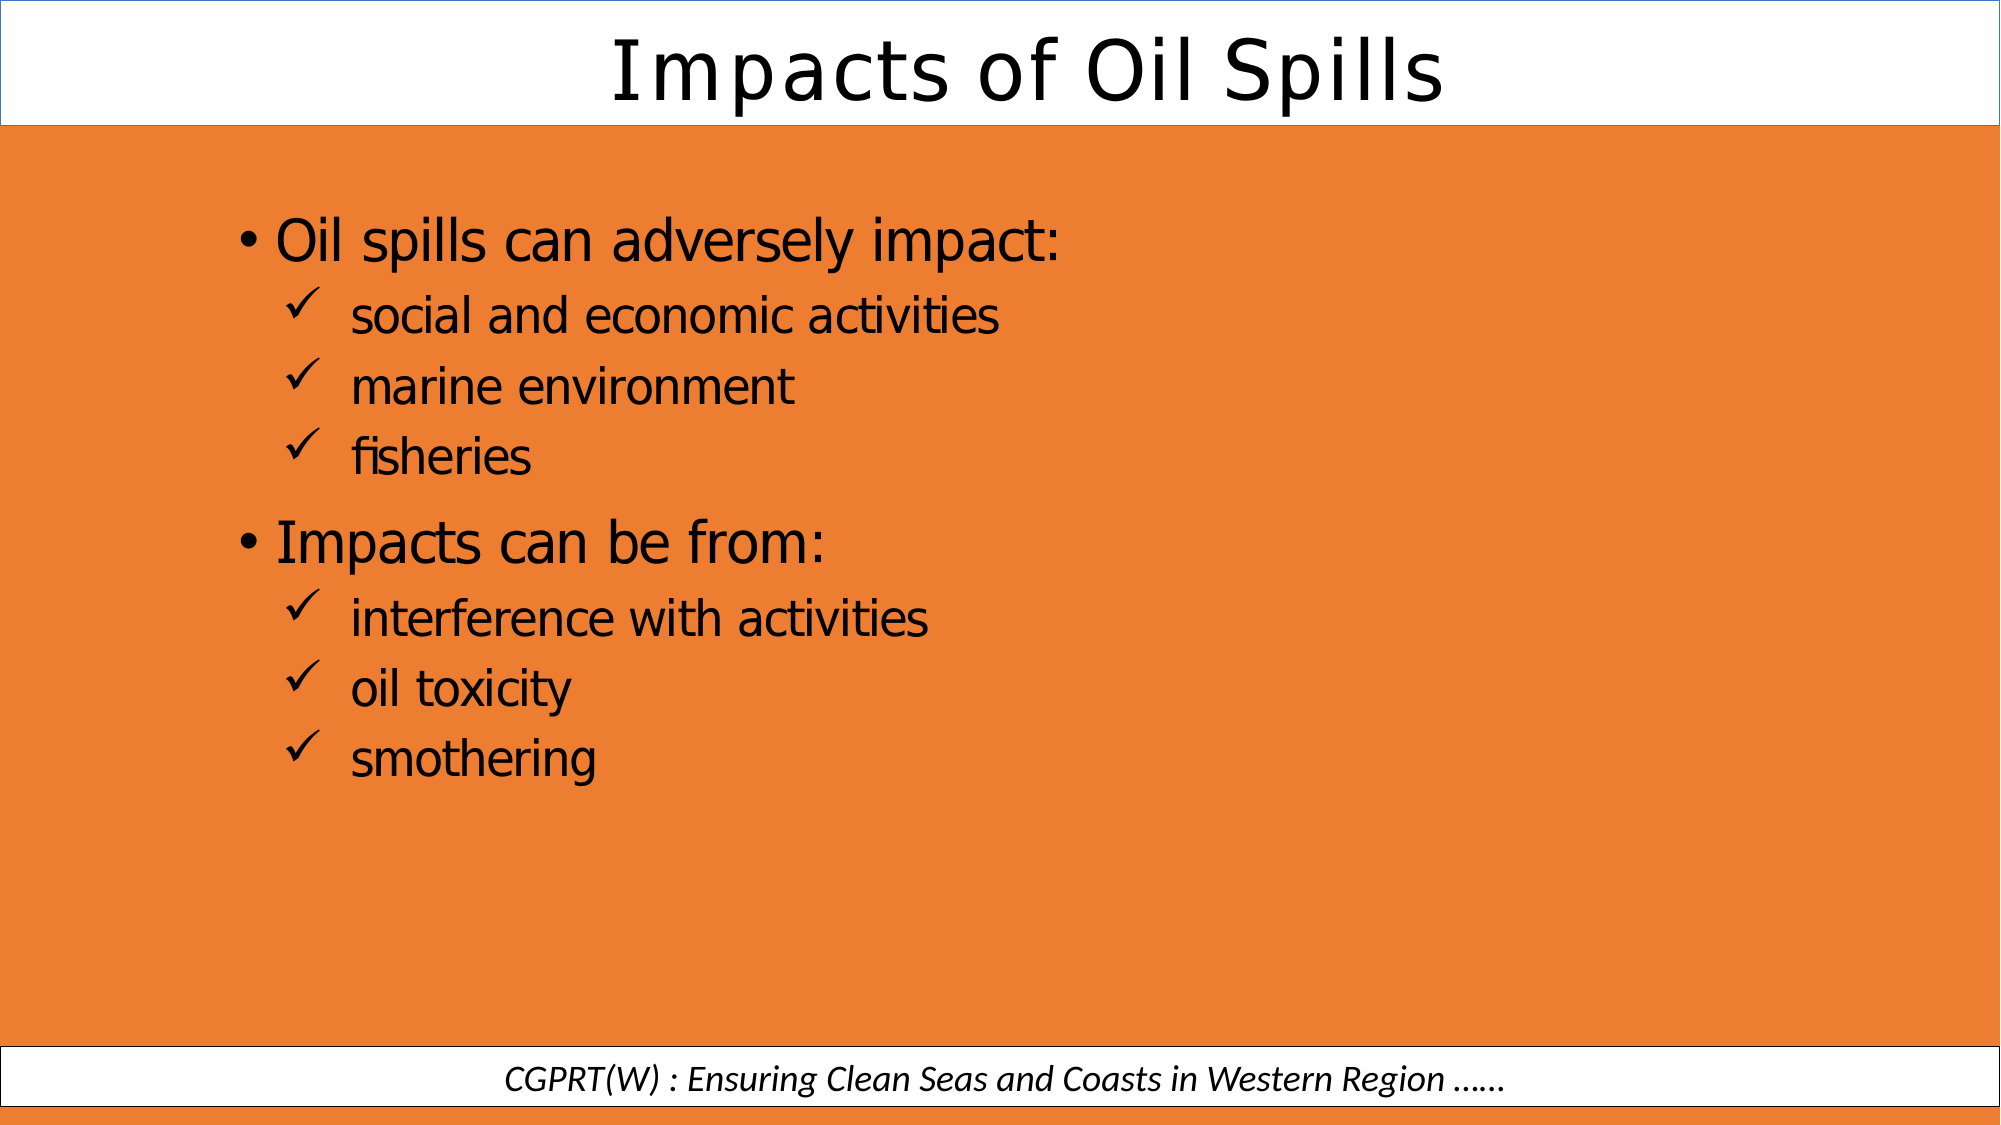

Impacts of Oil Spills
Oil spills can adversely impact:
social and economic activities
marine environment
fisheries
Impacts can be from:
interference with activities
oil toxicity
smothering

 CGPRT(W) : Ensuring Clean Seas and Coasts in Western Region ……